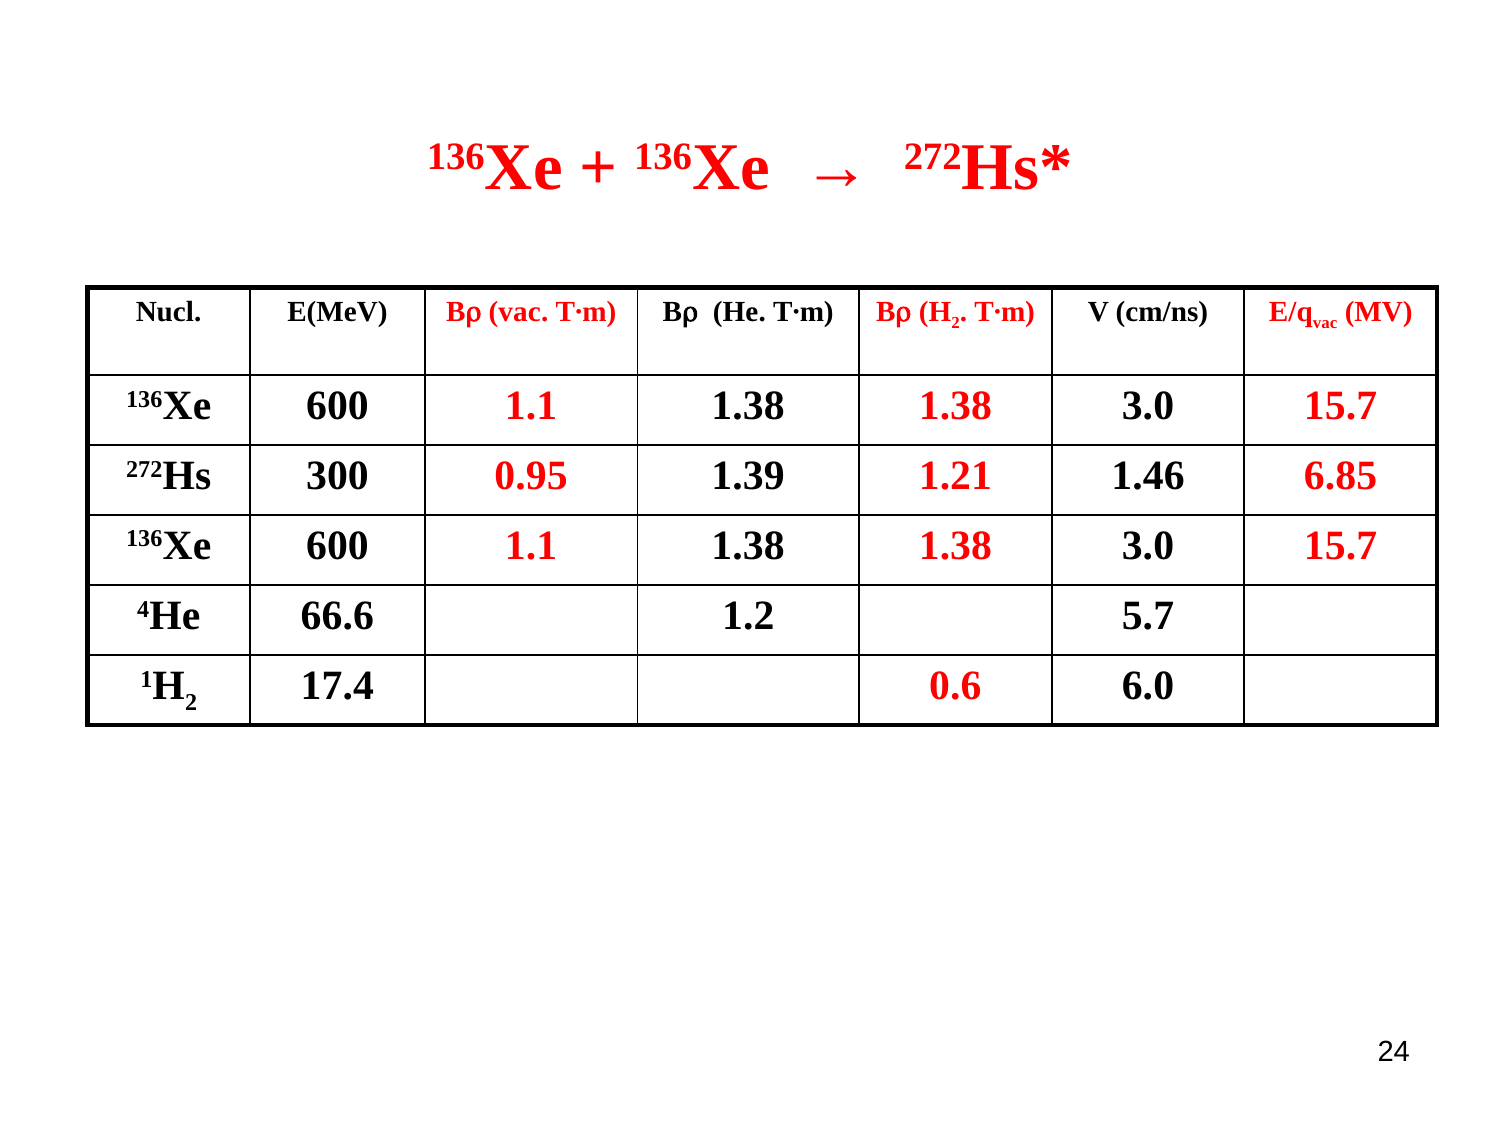

# 136Xe + 136Xe  →  272Hs*
| Nucl. | Е(МeV) | Bρ (vac. Т∙m) | Bρ (He. Т∙m) | Bρ (H2. Т∙m) | V (cm/ns) | E/qvac (MV) |
| --- | --- | --- | --- | --- | --- | --- |
| 136Xe | 600 | 1.1 | 1.38 | 1.38 | 3.0 | 15.7 |
| 272Hs | 300 | 0.95 | 1.39 | 1.21 | 1.46 | 6.85 |
| 136Xe | 600 | 1.1 | 1.38 | 1.38 | 3.0 | 15.7 |
| 4He | 66.6 |  | 1.2 |  | 5.7 |  |
| 1H2 | 17.4 |  |  | 0.6 | 6.0 |  |
24